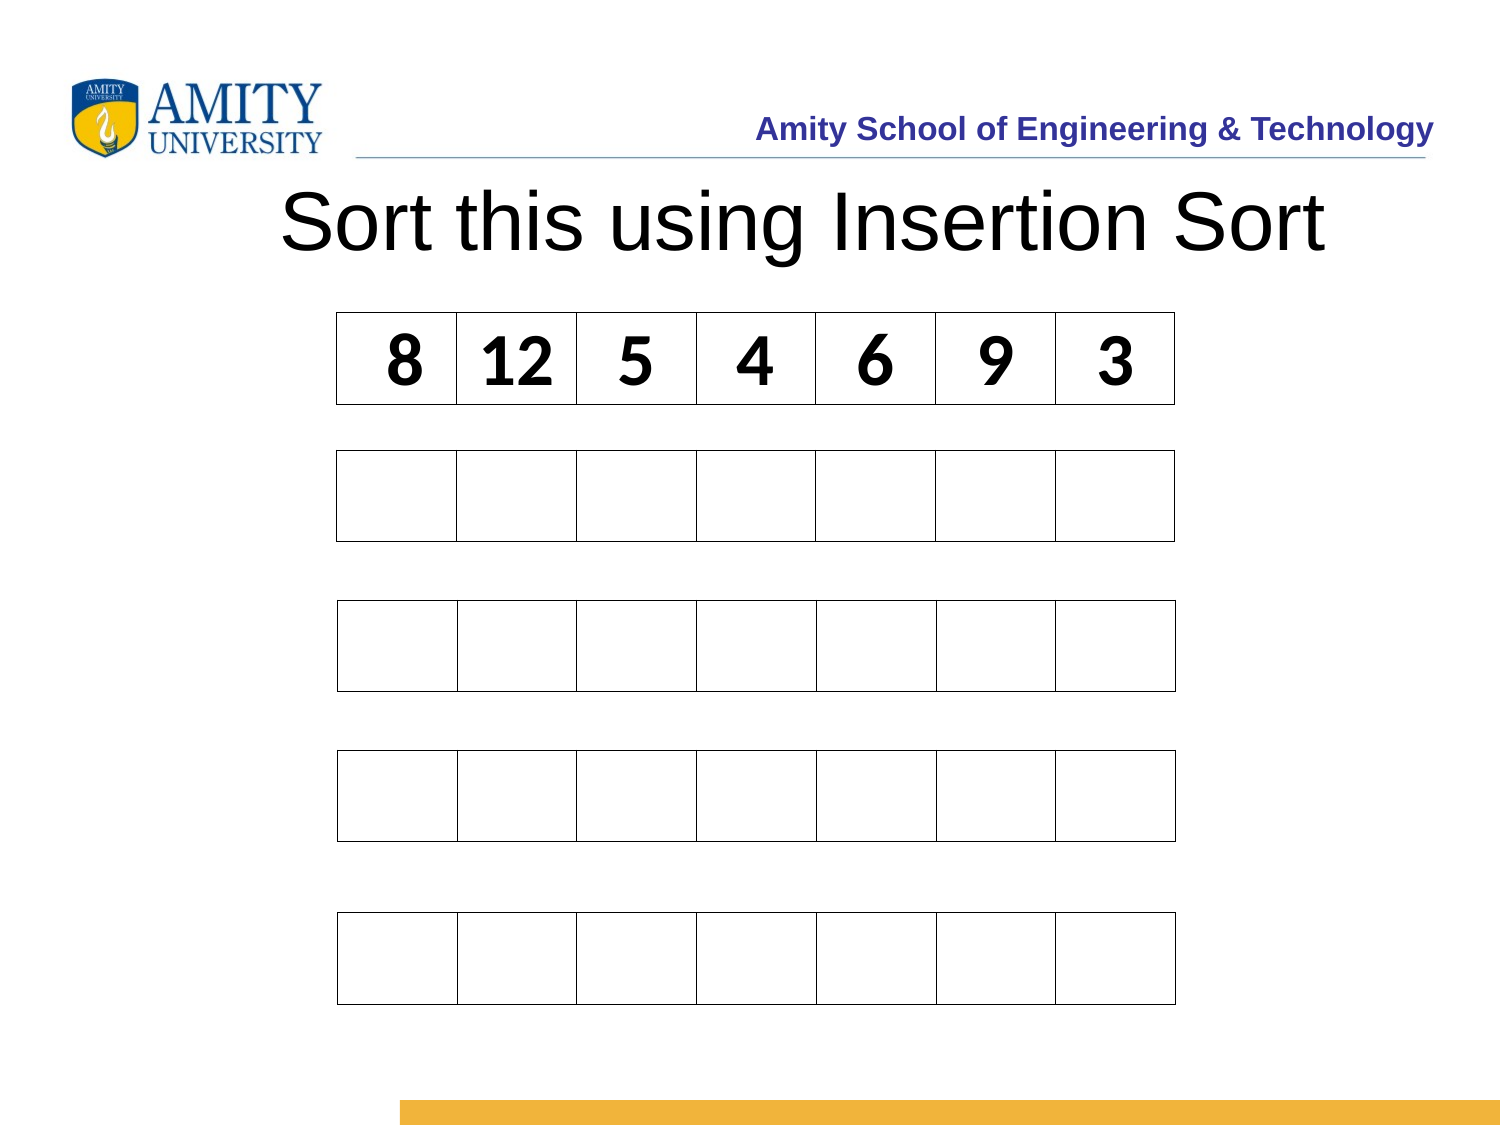

# Sort this using Insertion Sort
| 8 | 12 | 5 | 4 | 6 | 9 | 3 |
| --- | --- | --- | --- | --- | --- | --- |
|  |  |  |  |  |  |  |
| --- | --- | --- | --- | --- | --- | --- |
|  |  |  |  |  |  |  |
| --- | --- | --- | --- | --- | --- | --- |
|  |  |  |  |  |  |  |
| --- | --- | --- | --- | --- | --- | --- |
|  |  |  |  |  |  |  |
| --- | --- | --- | --- | --- | --- | --- |